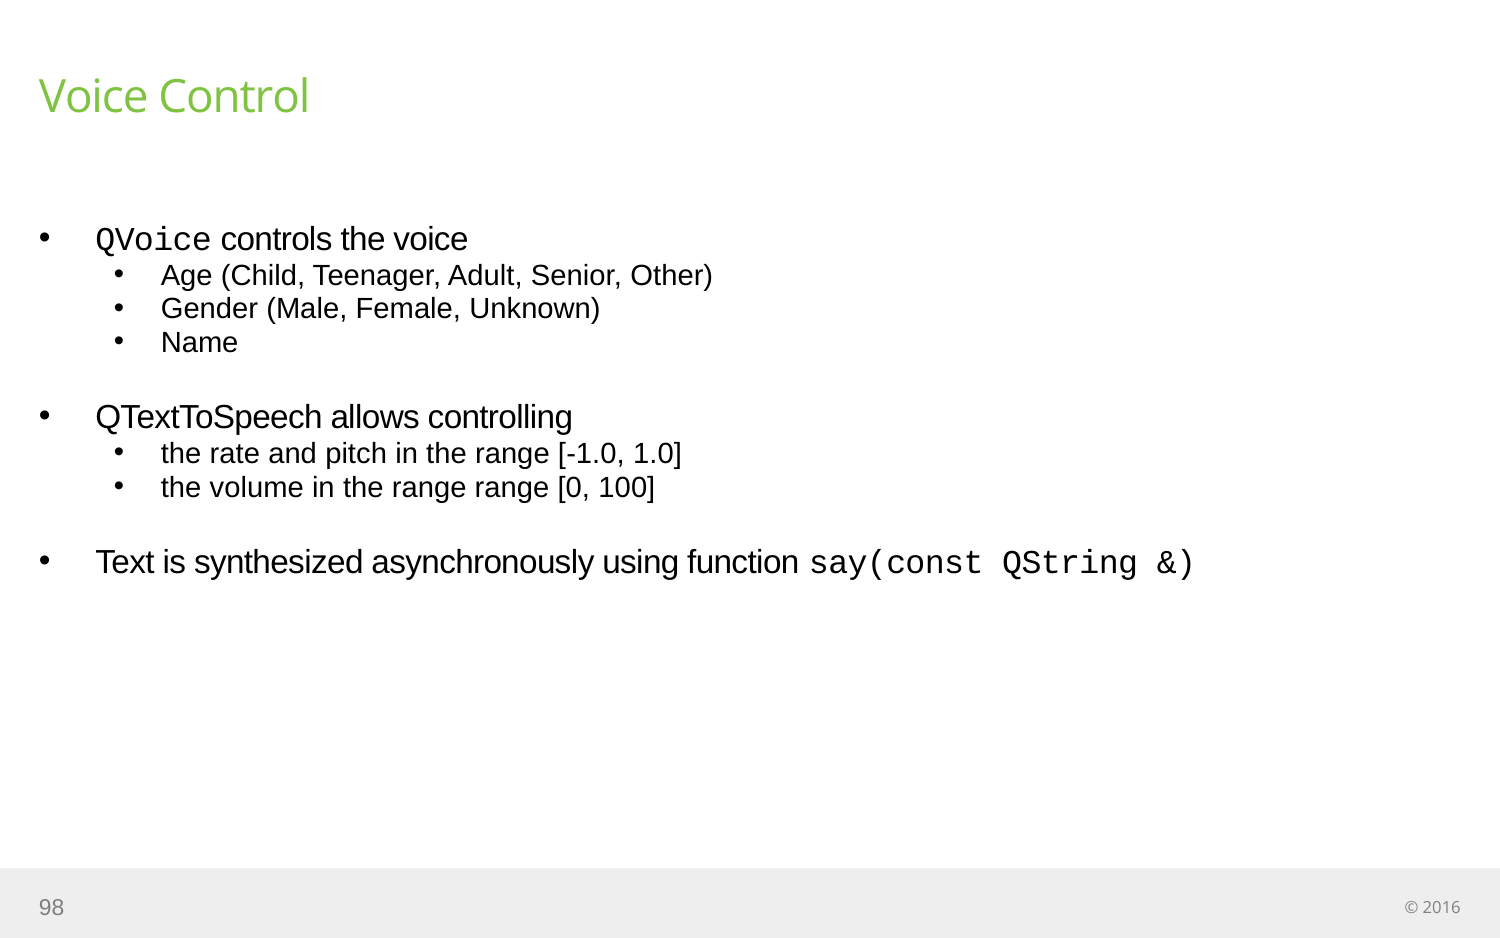

# Voice Control
QVoice controls the voice
Age (Child, Teenager, Adult, Senior, Other)
Gender (Male, Female, Unknown)
Name

QTextToSpeech allows controlling
the rate and pitch in the range [-1.0, 1.0]
the volume in the range range [0, 100]

Text is synthesized asynchronously using function say(const QString &)

98
© 2016